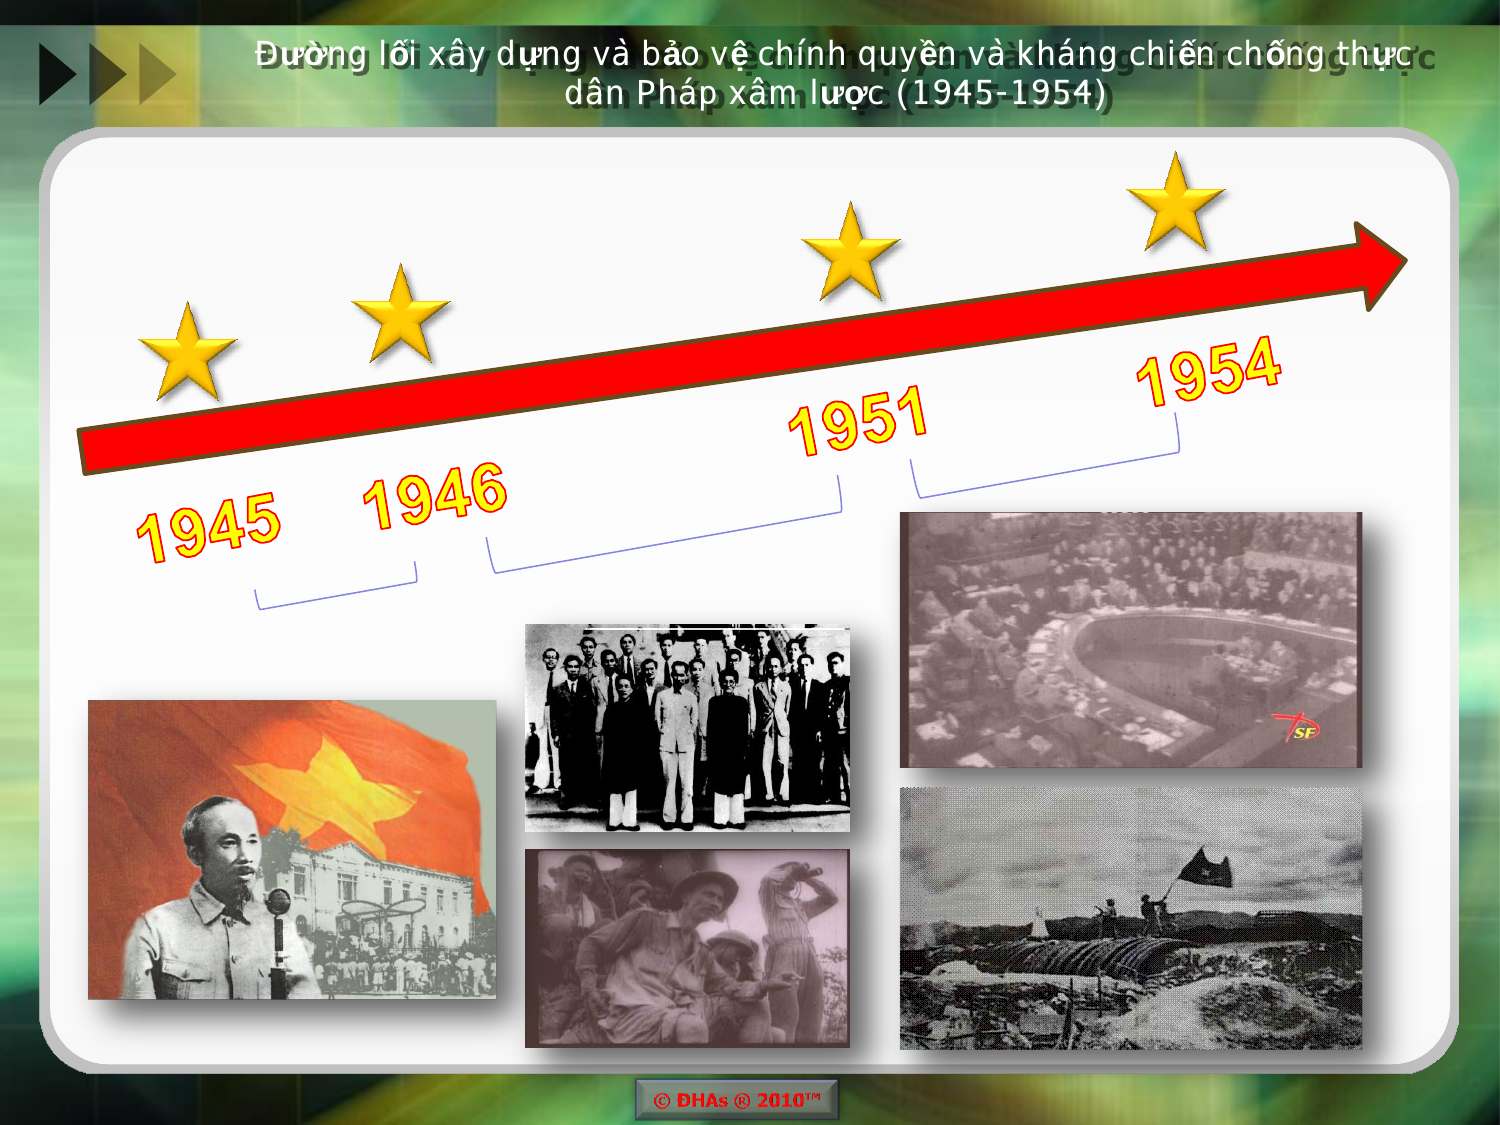

Đường lối xây dựng và bảo vệ chính quyền và kháng chiến chống thực  dân Pháp xâm lược (1945-1954)